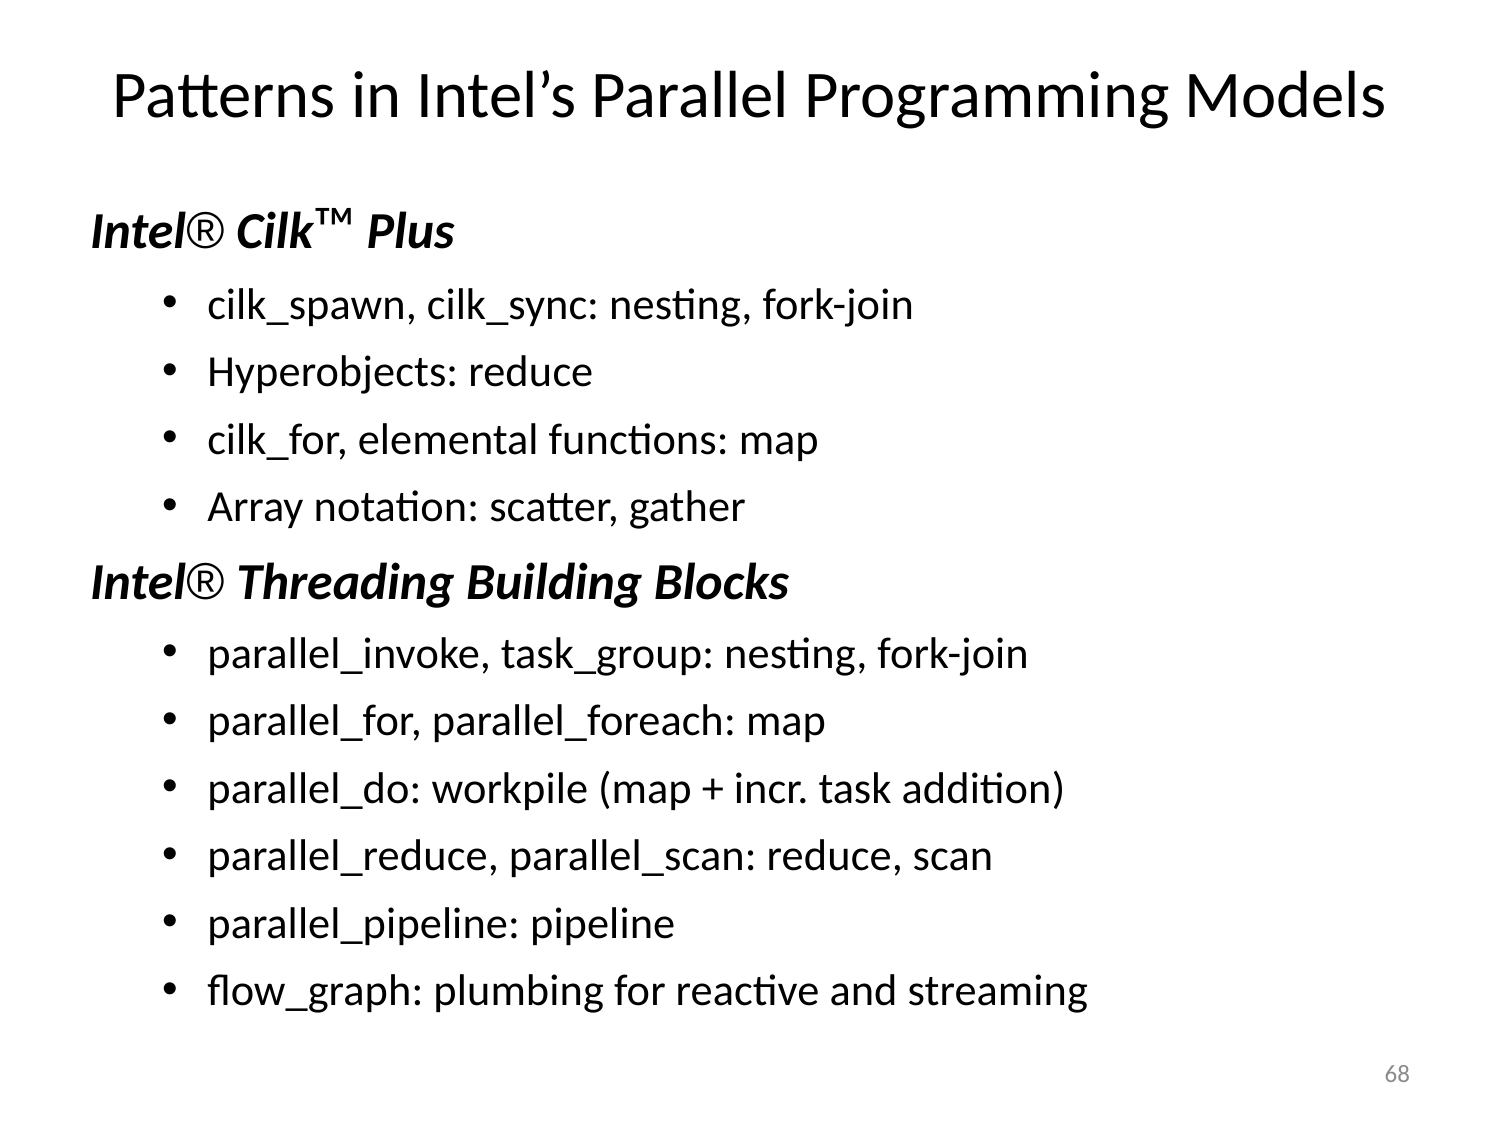

# Patterns in Intel’s Parallel Programming Models
Intel® Cilk™ Plus
cilk_spawn, cilk_sync: nesting, fork-join
Hyperobjects: reduce
cilk_for, elemental functions: map
Array notation: scatter, gather
Intel® Threading Building Blocks
parallel_invoke, task_group: nesting, fork-join
parallel_for, parallel_foreach: map
parallel_do: workpile (map + incr. task addition)
parallel_reduce, parallel_scan: reduce, scan
parallel_pipeline: pipeline
flow_graph: plumbing for reactive and streaming

68
68